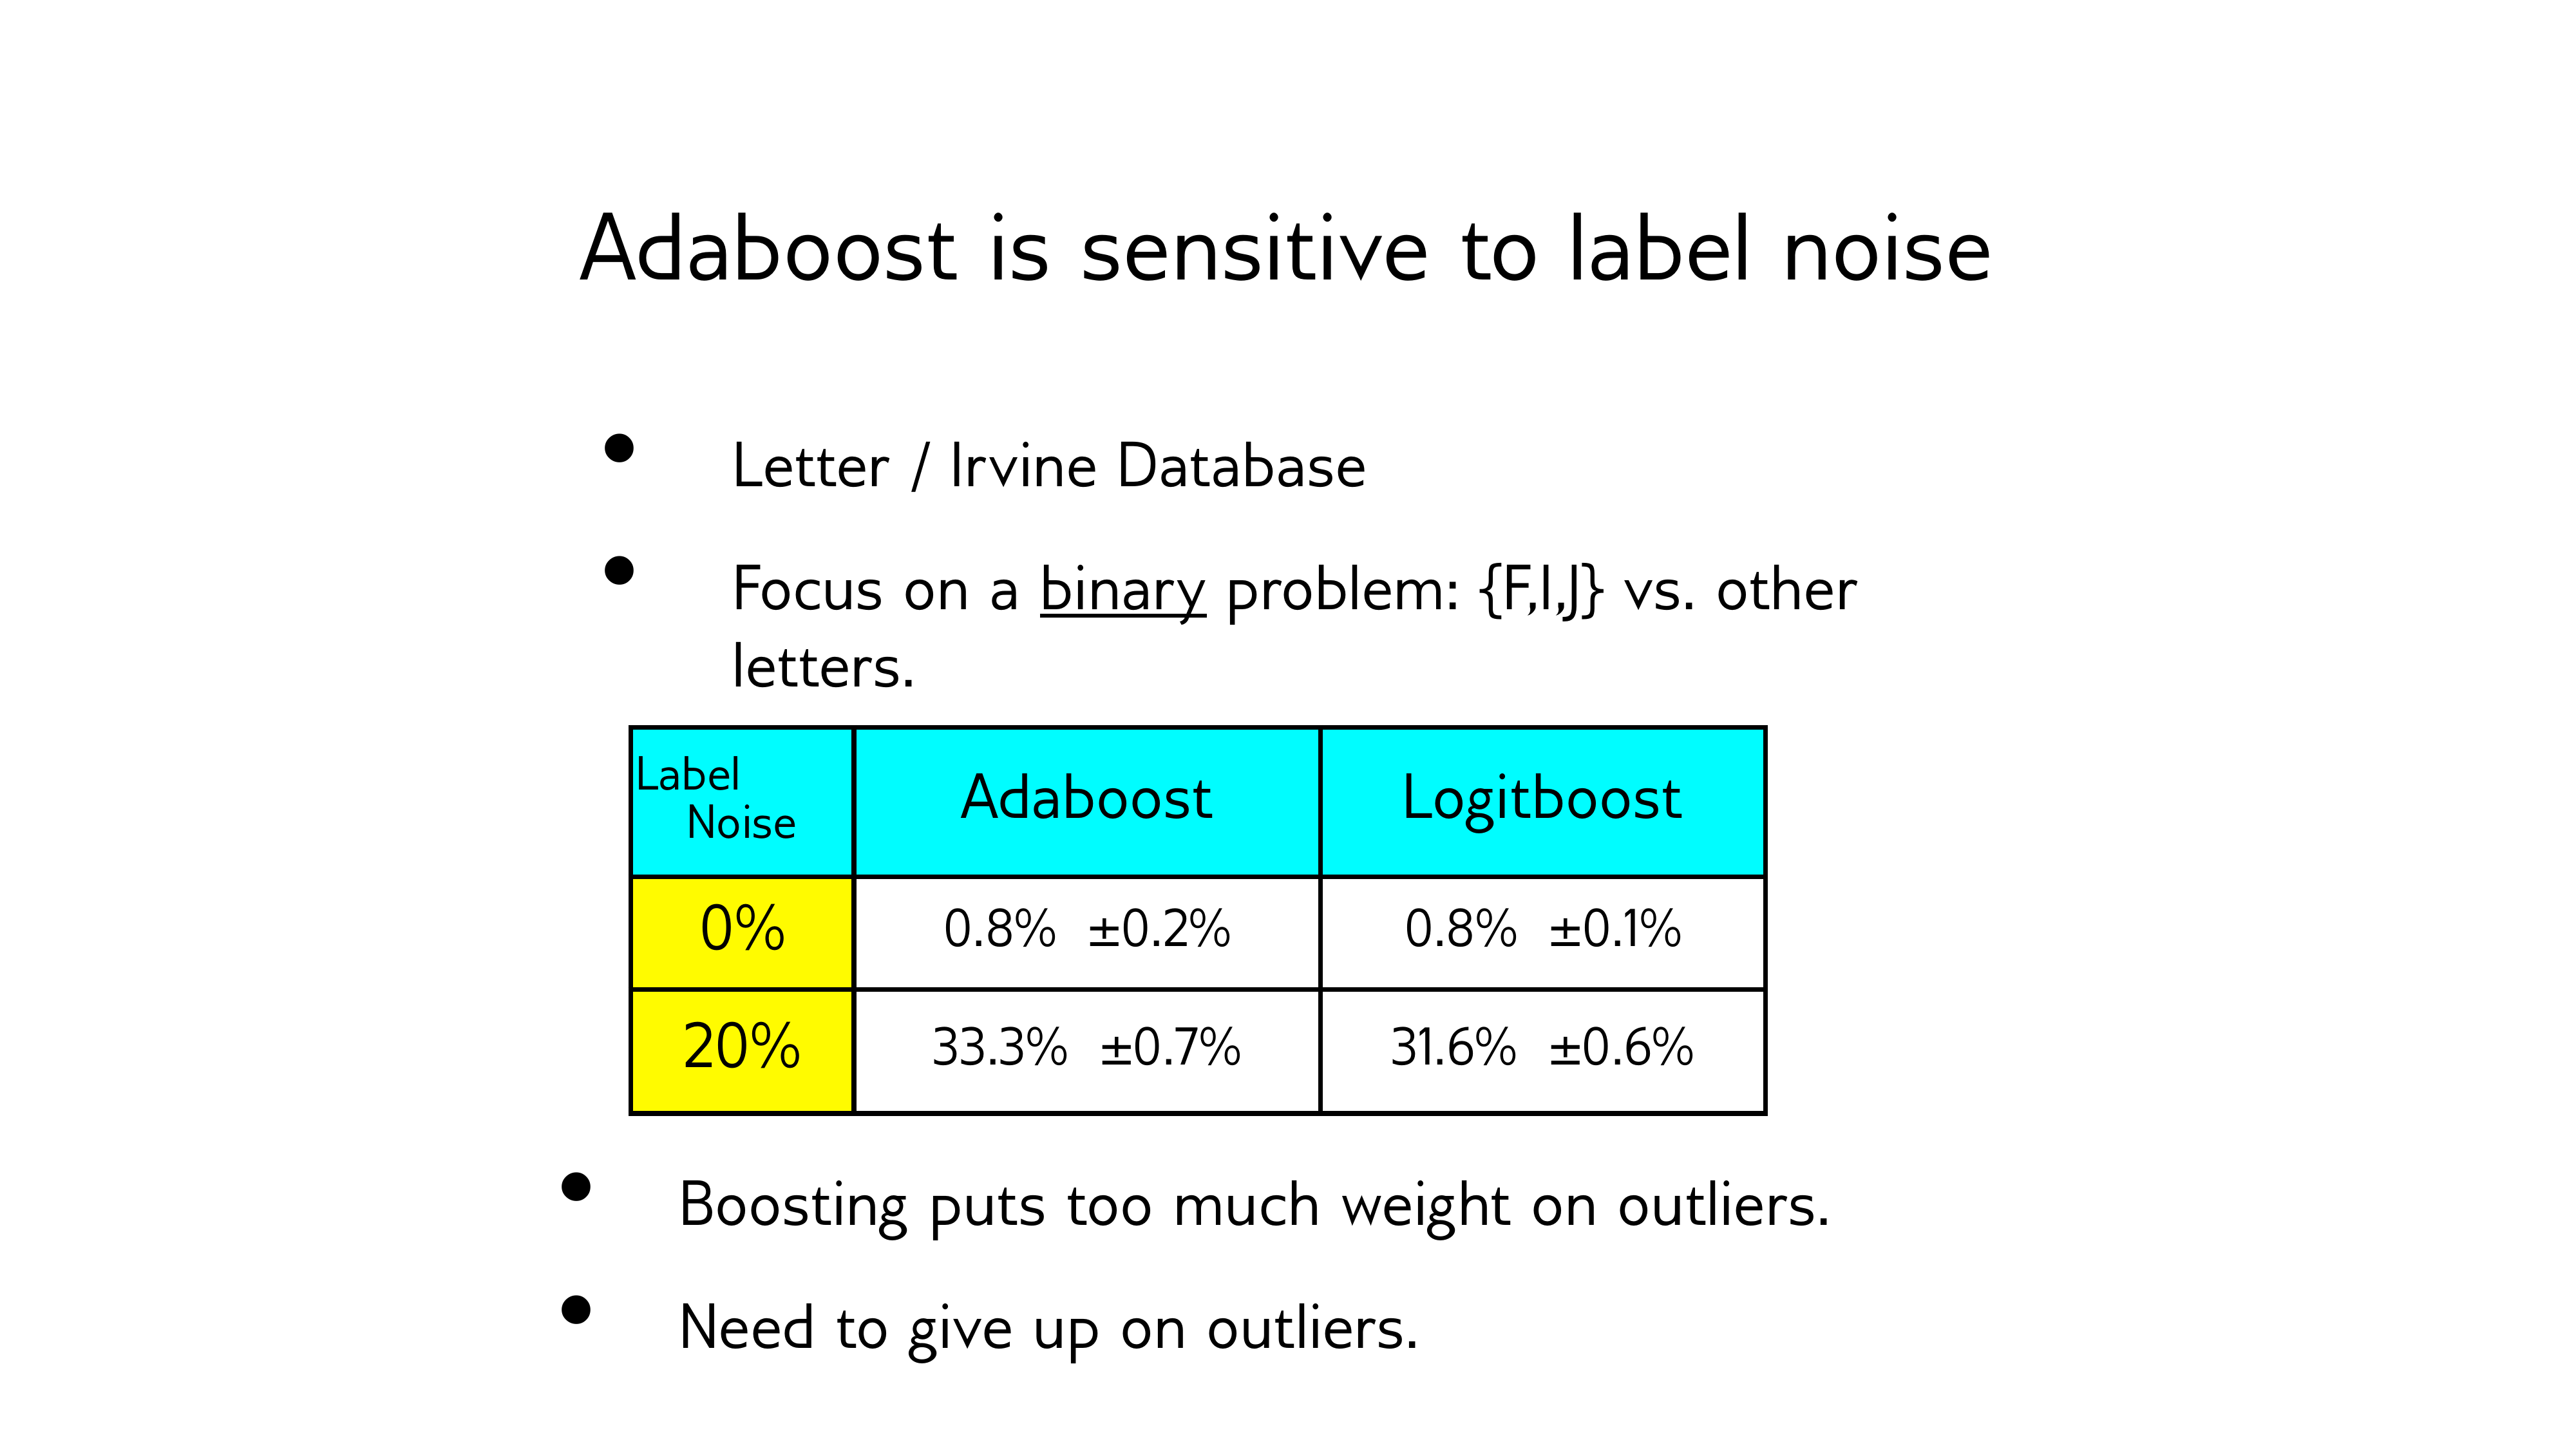

# Adaboost is sensitive to label noise
Letter / Irvine Database
Focus on a binary problem: {F,I,J} vs. other letters.
| Label Noise | Adaboost | Logitboost |
| --- | --- | --- |
| 0% | 0.8% ±0.2% | 0.8% ±0.1% |
| 20% | 33.3% ±0.7% | 31.6% ±0.6% |
Boosting puts too much weight on outliers.
Need to give up on outliers.